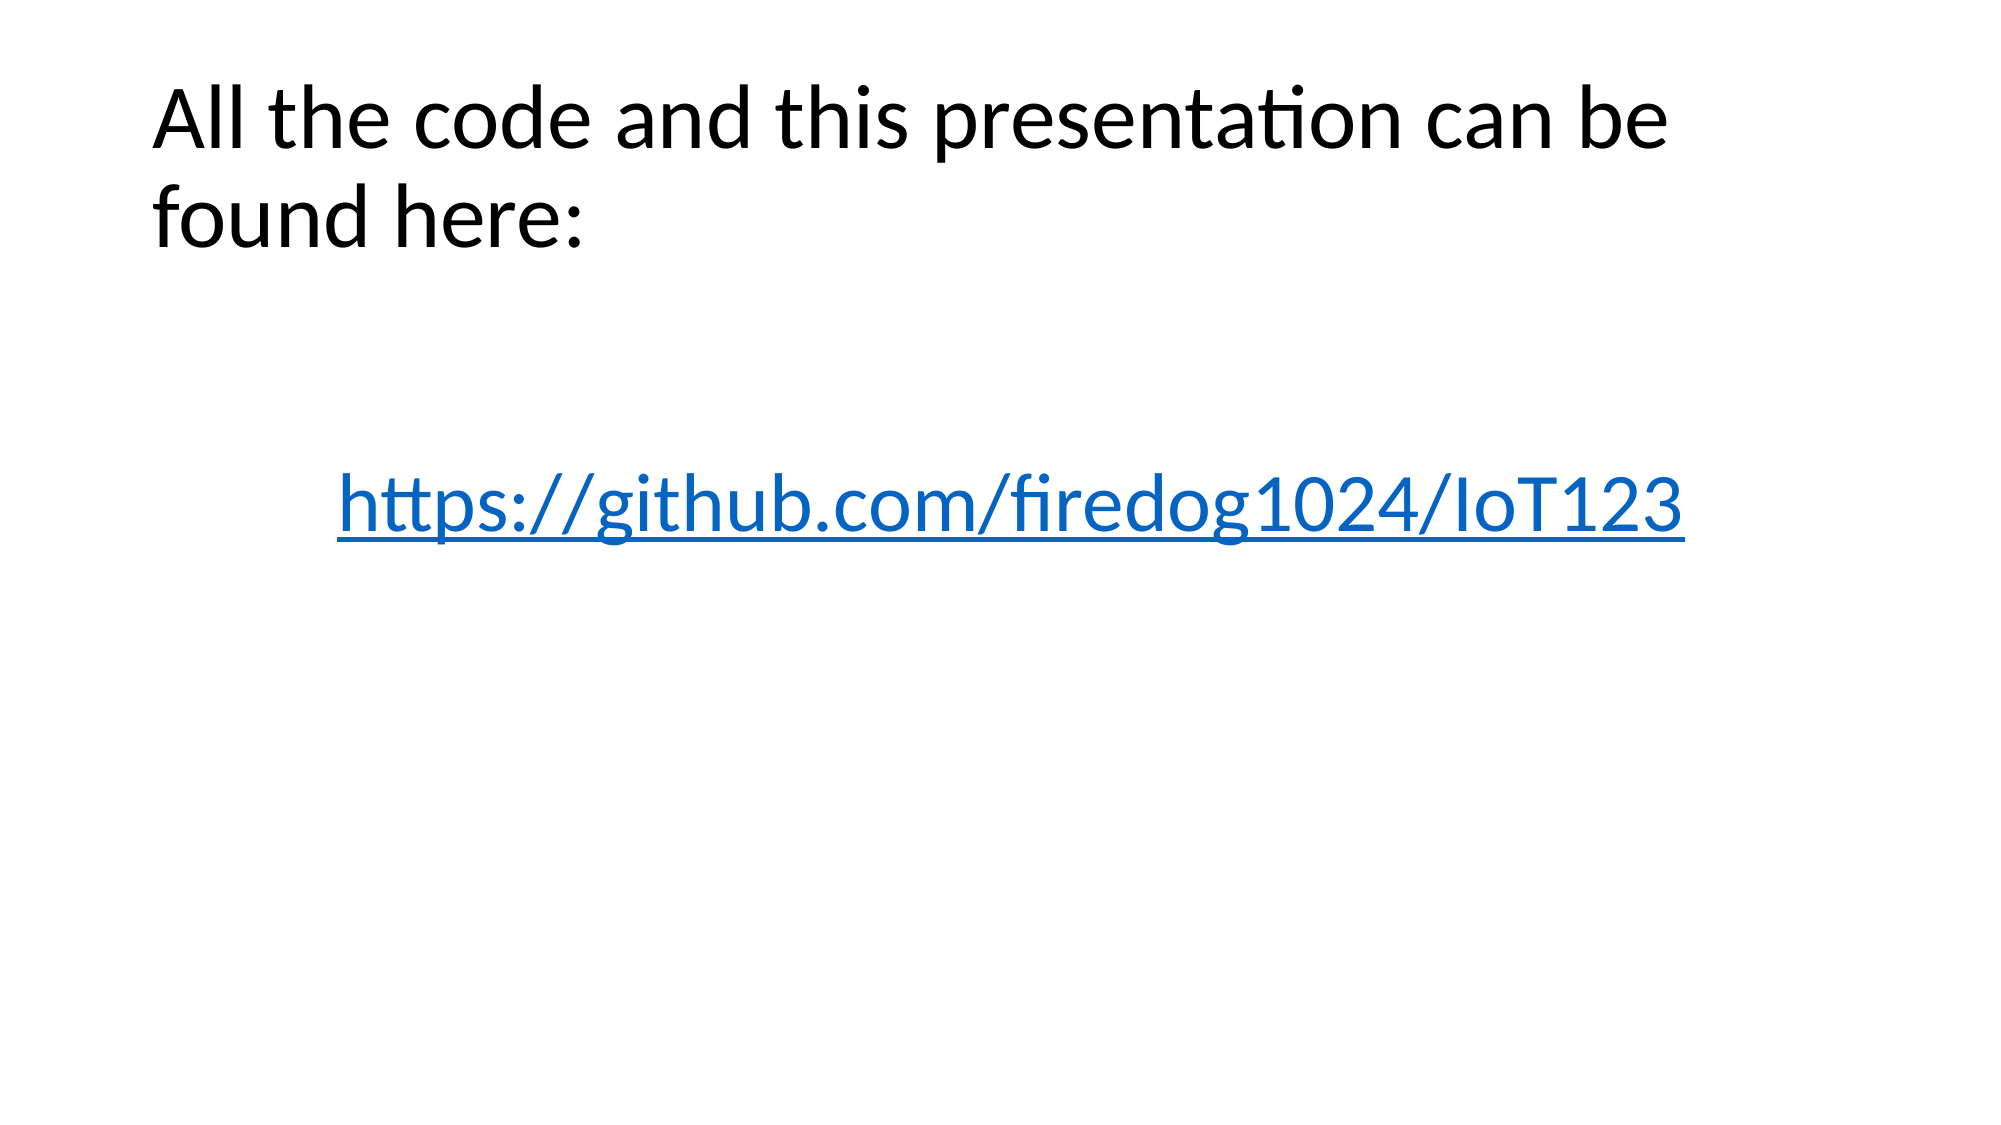

# All the code and this presentation can be found here:
https://github.com/firedog1024/IoT123